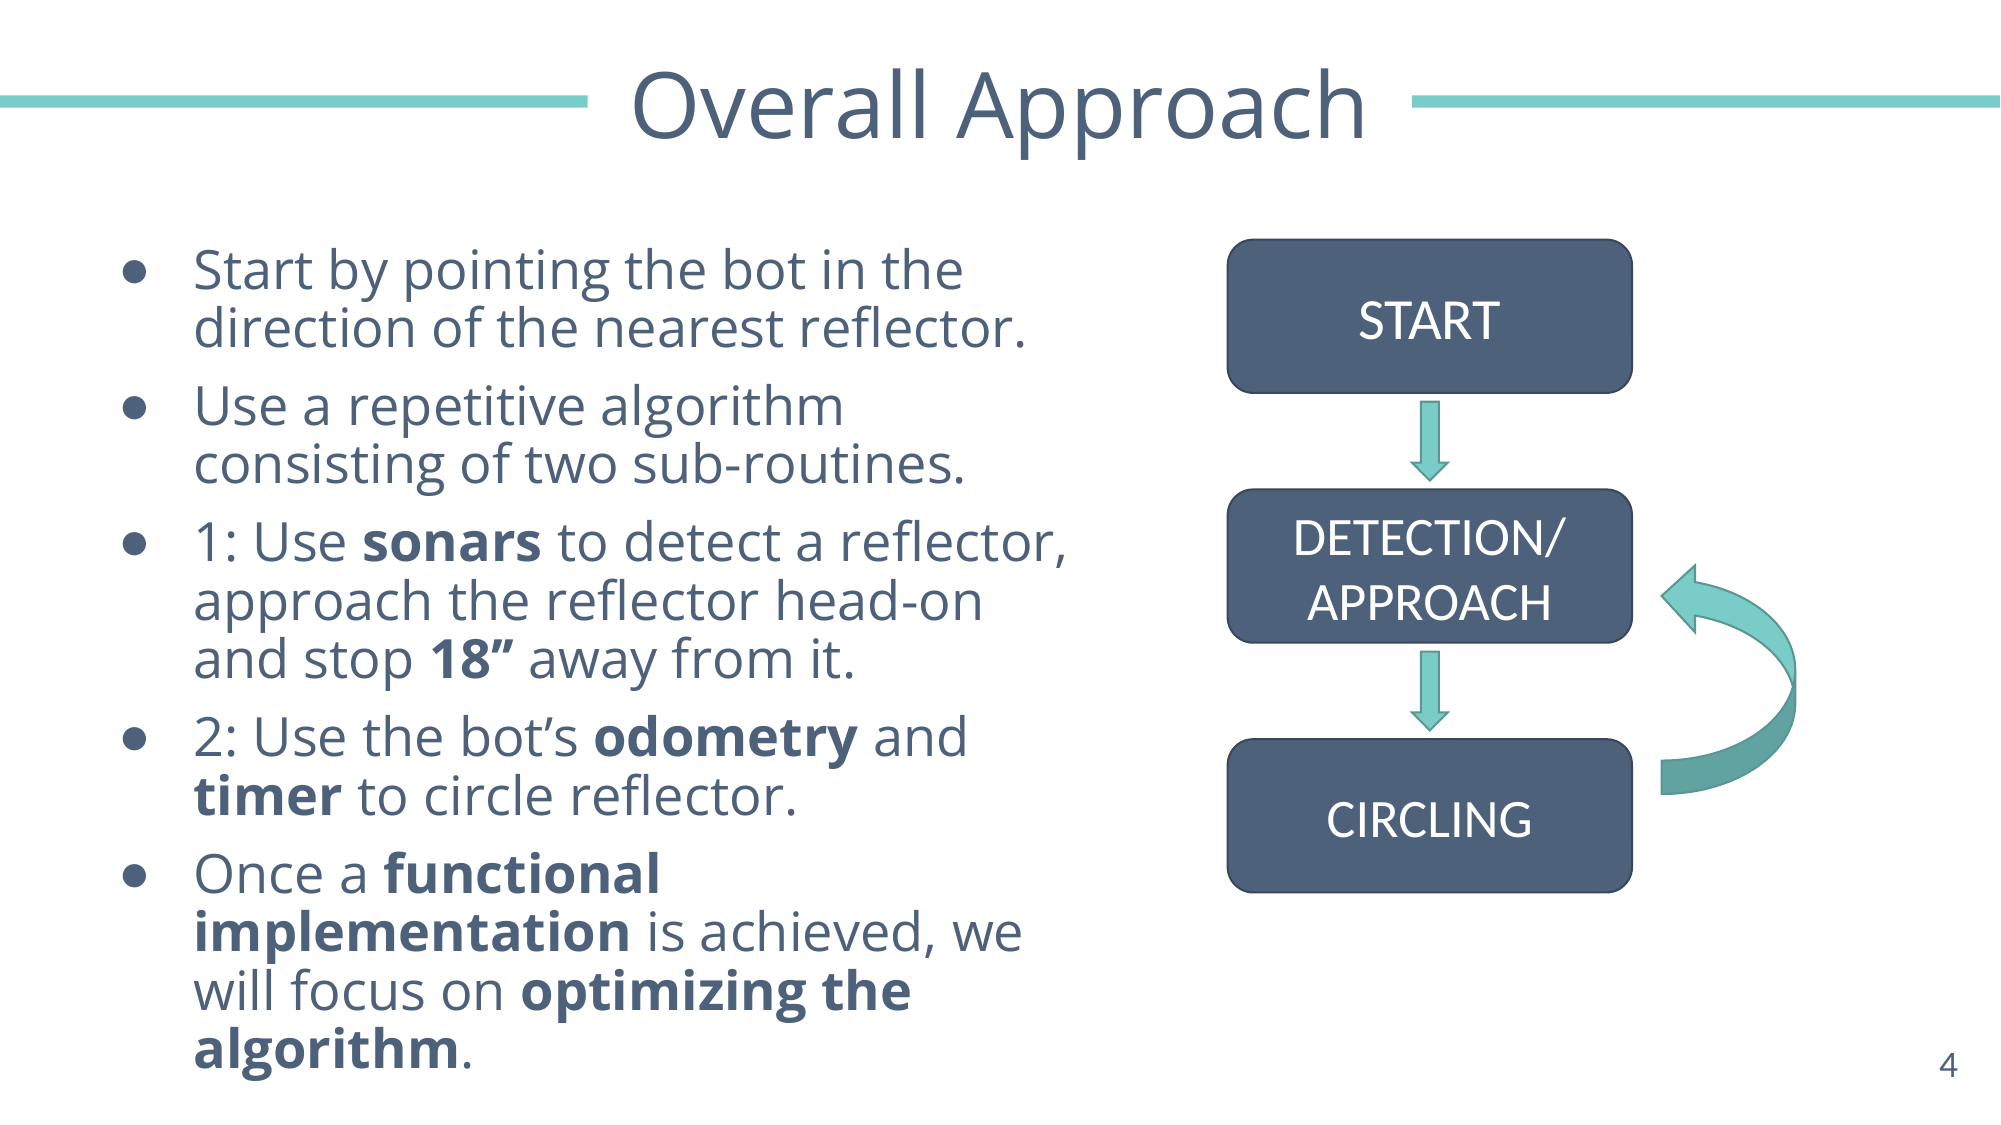

# Overall Approach

Start by pointing the bot in the direction of the nearest reflector.

Use a repetitive algorithm consisting of two sub-routines.

1: Use sonars to detect a reflector, approach the reflector head-on and stop 18’’ away from it.

2: Use the bot’s odometry and timer to circle reflector.

Once a functional implementation is achieved, we will focus on optimizing the algorithm.

START

DETECTION/
APPROACH

CIRCLING
4